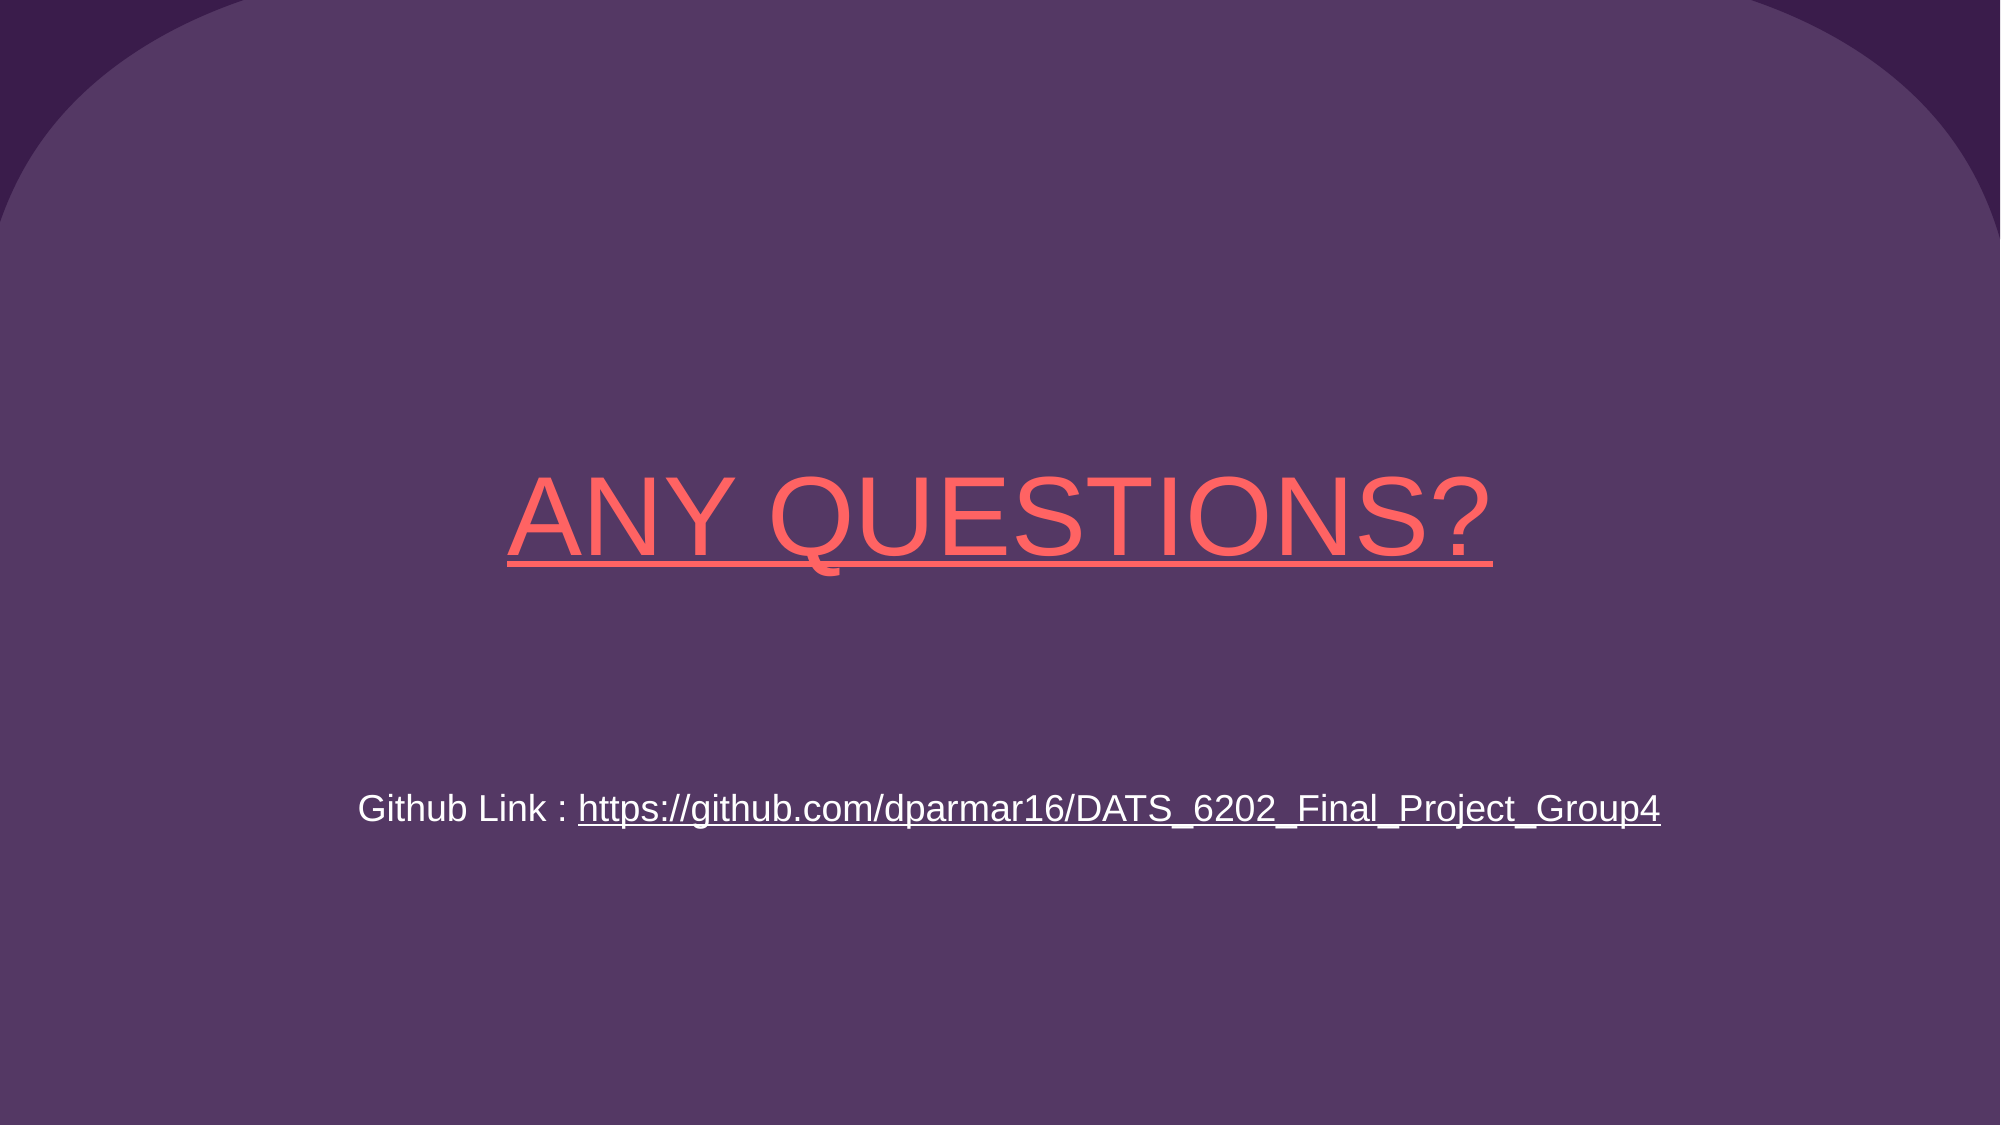

# ANY QUESTIONS?
Github Link : https://github.com/dparmar16/DATS_6202_Final_Project_Group4